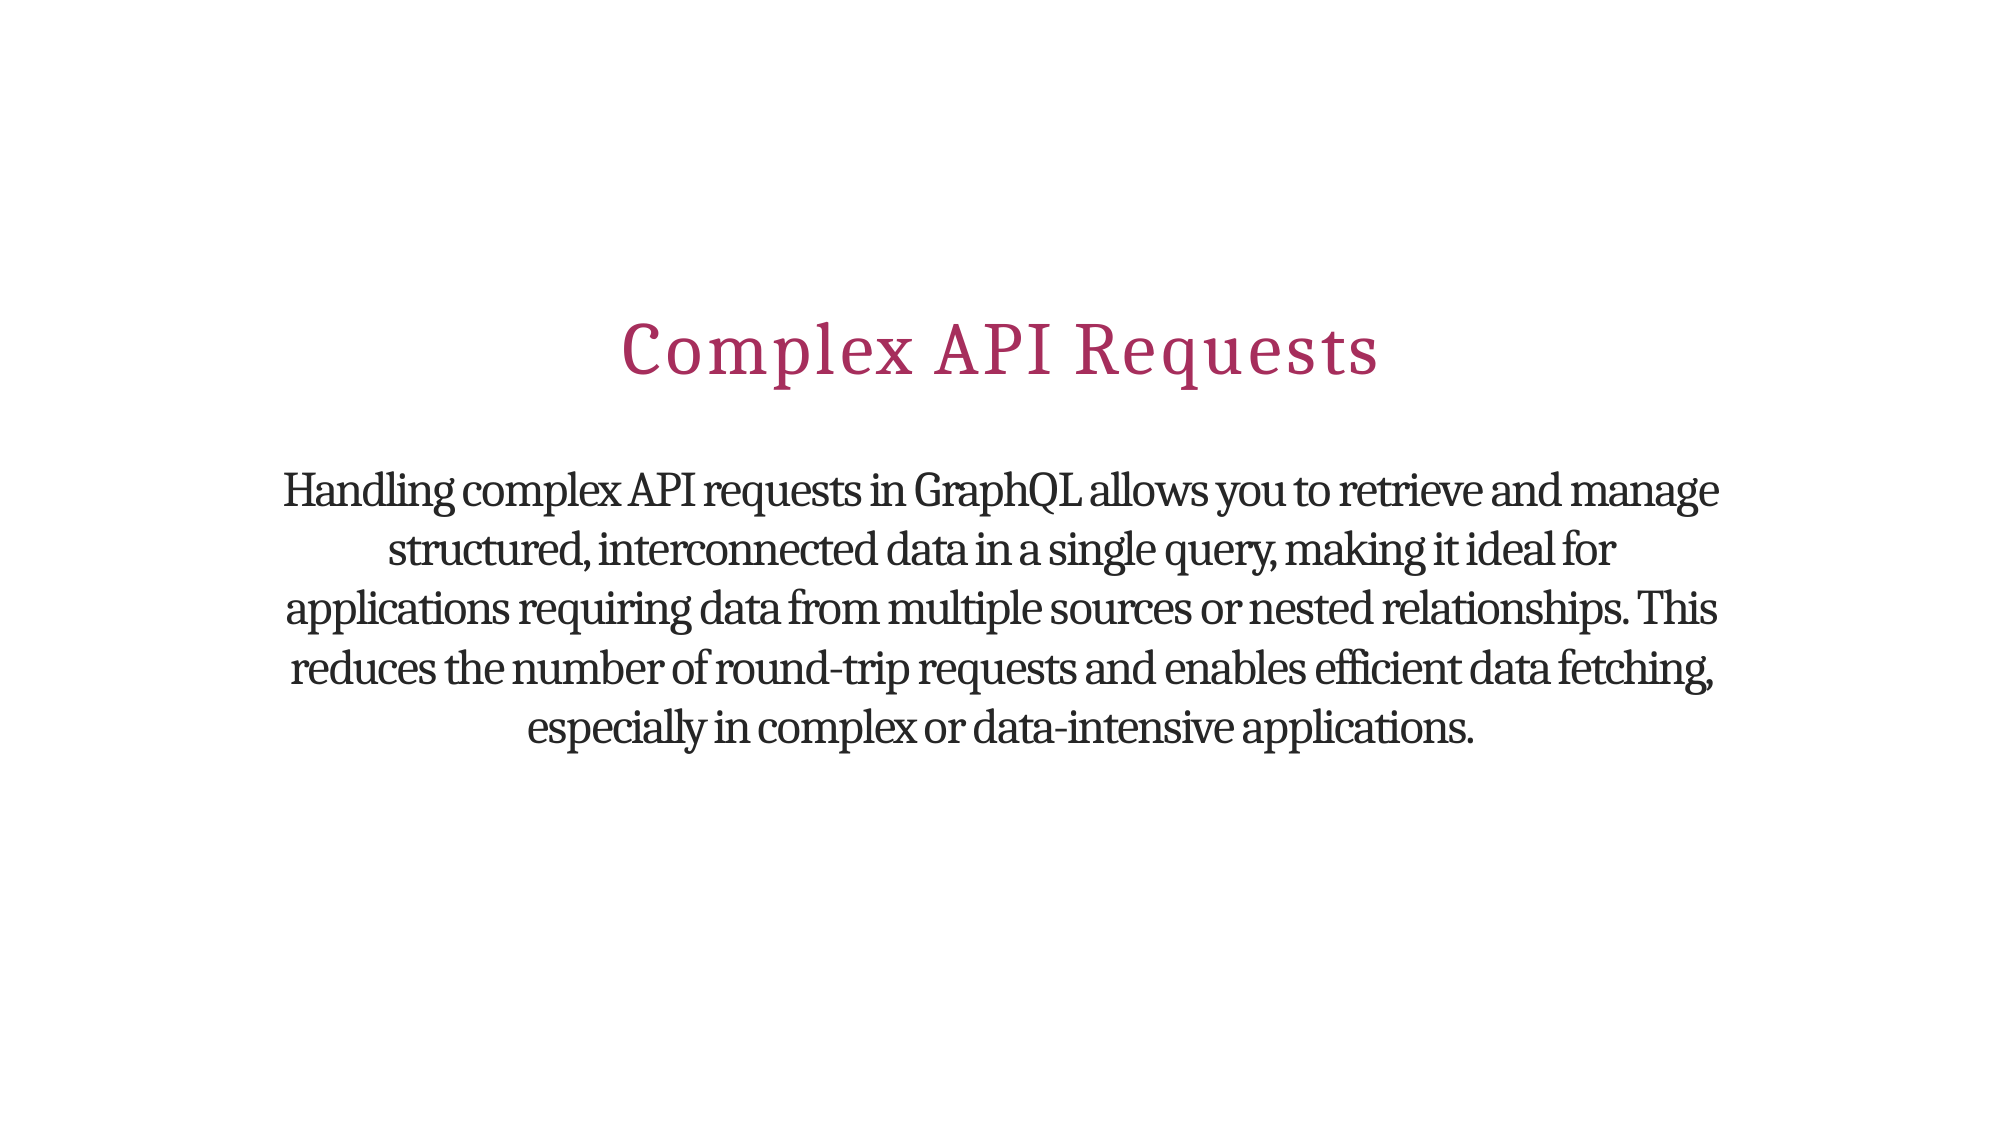

# Complex API Requests
Handling complex API requests in GraphQL allows you to retrieve and manage structured, interconnected data in a single query, making it ideal for applications requiring data from multiple sources or nested relationships. This reduces the number of round-trip requests and enables efficient data fetching, especially in complex or data-intensive applications.